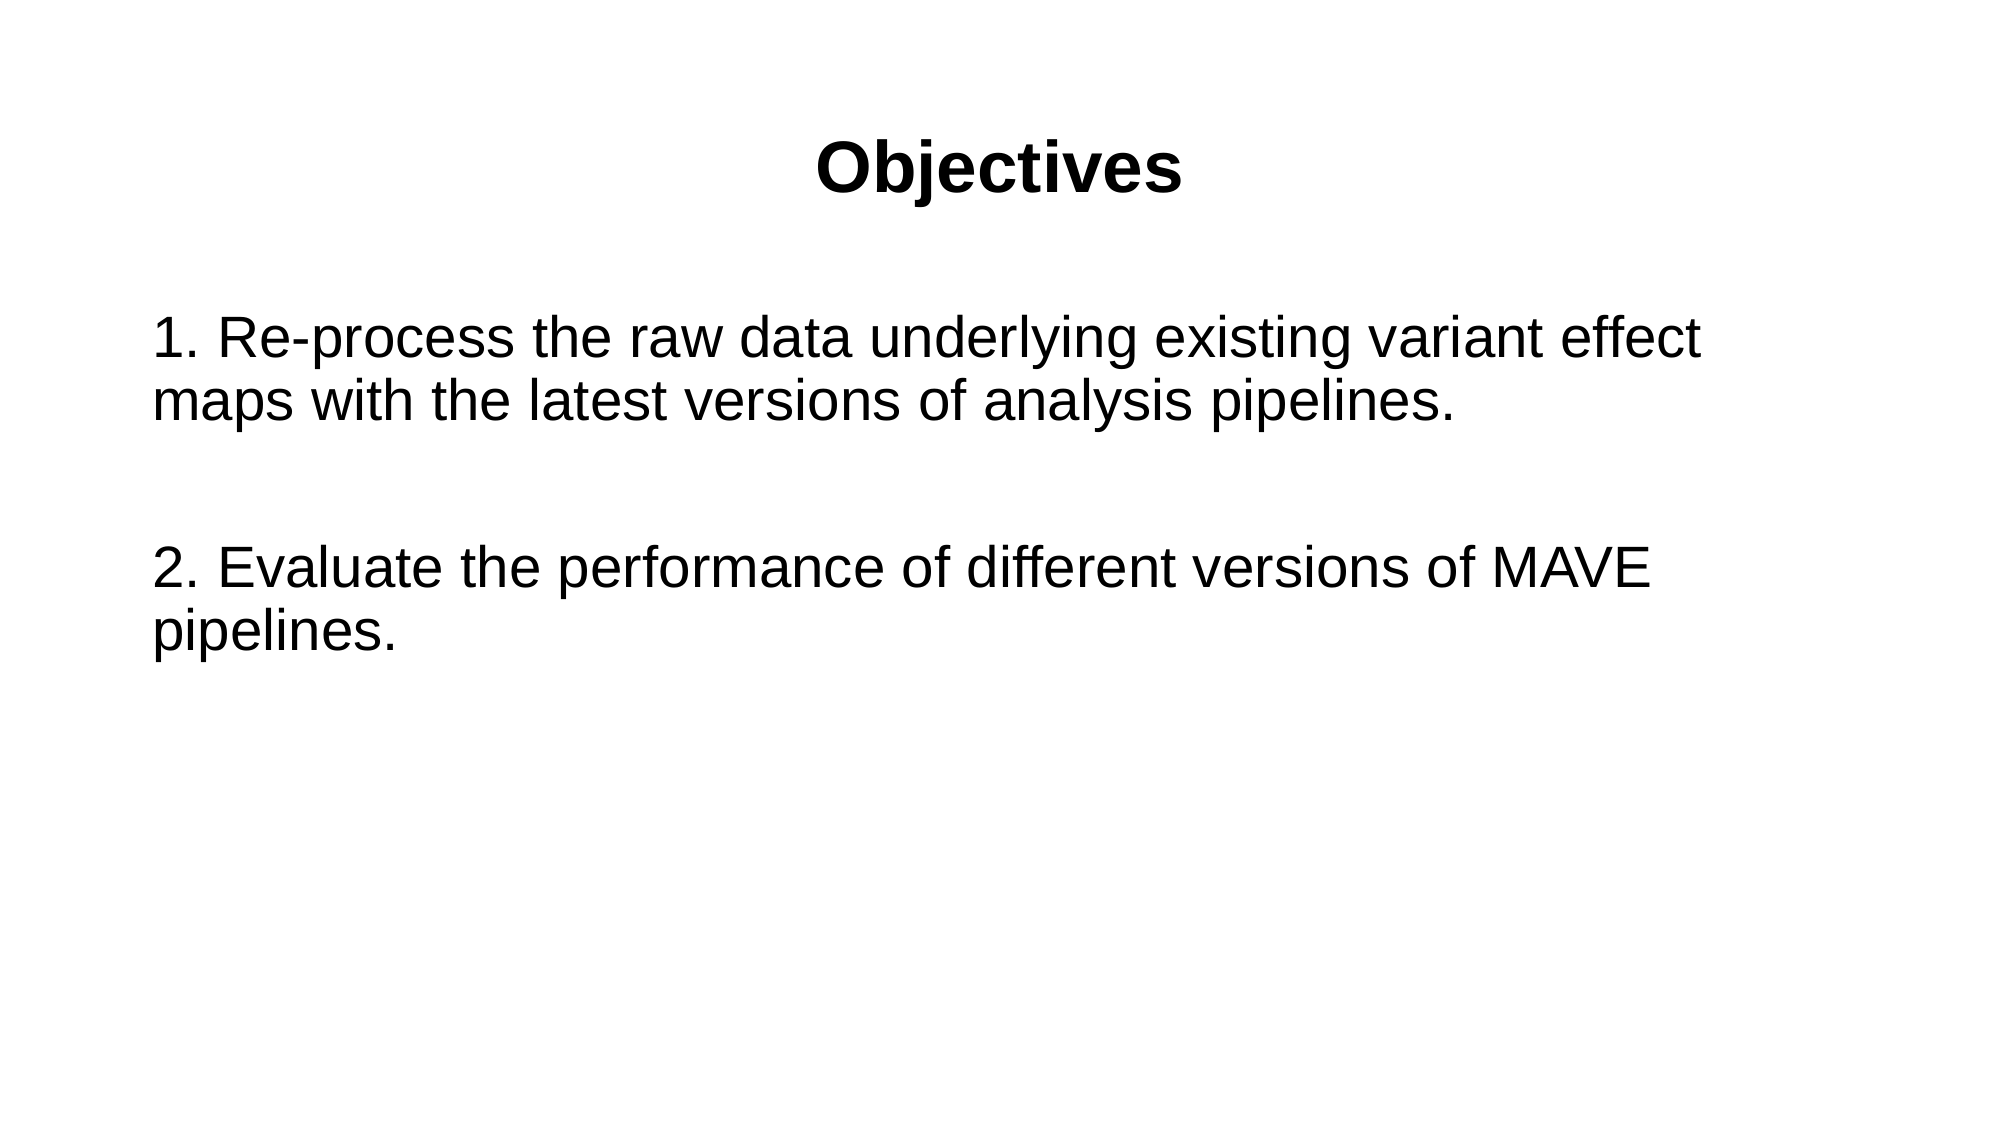

# Objectives
1. Re-process the raw data underlying existing variant effect maps with the latest versions of analysis pipelines.

2. Evaluate the performance of different versions of MAVE pipelines.